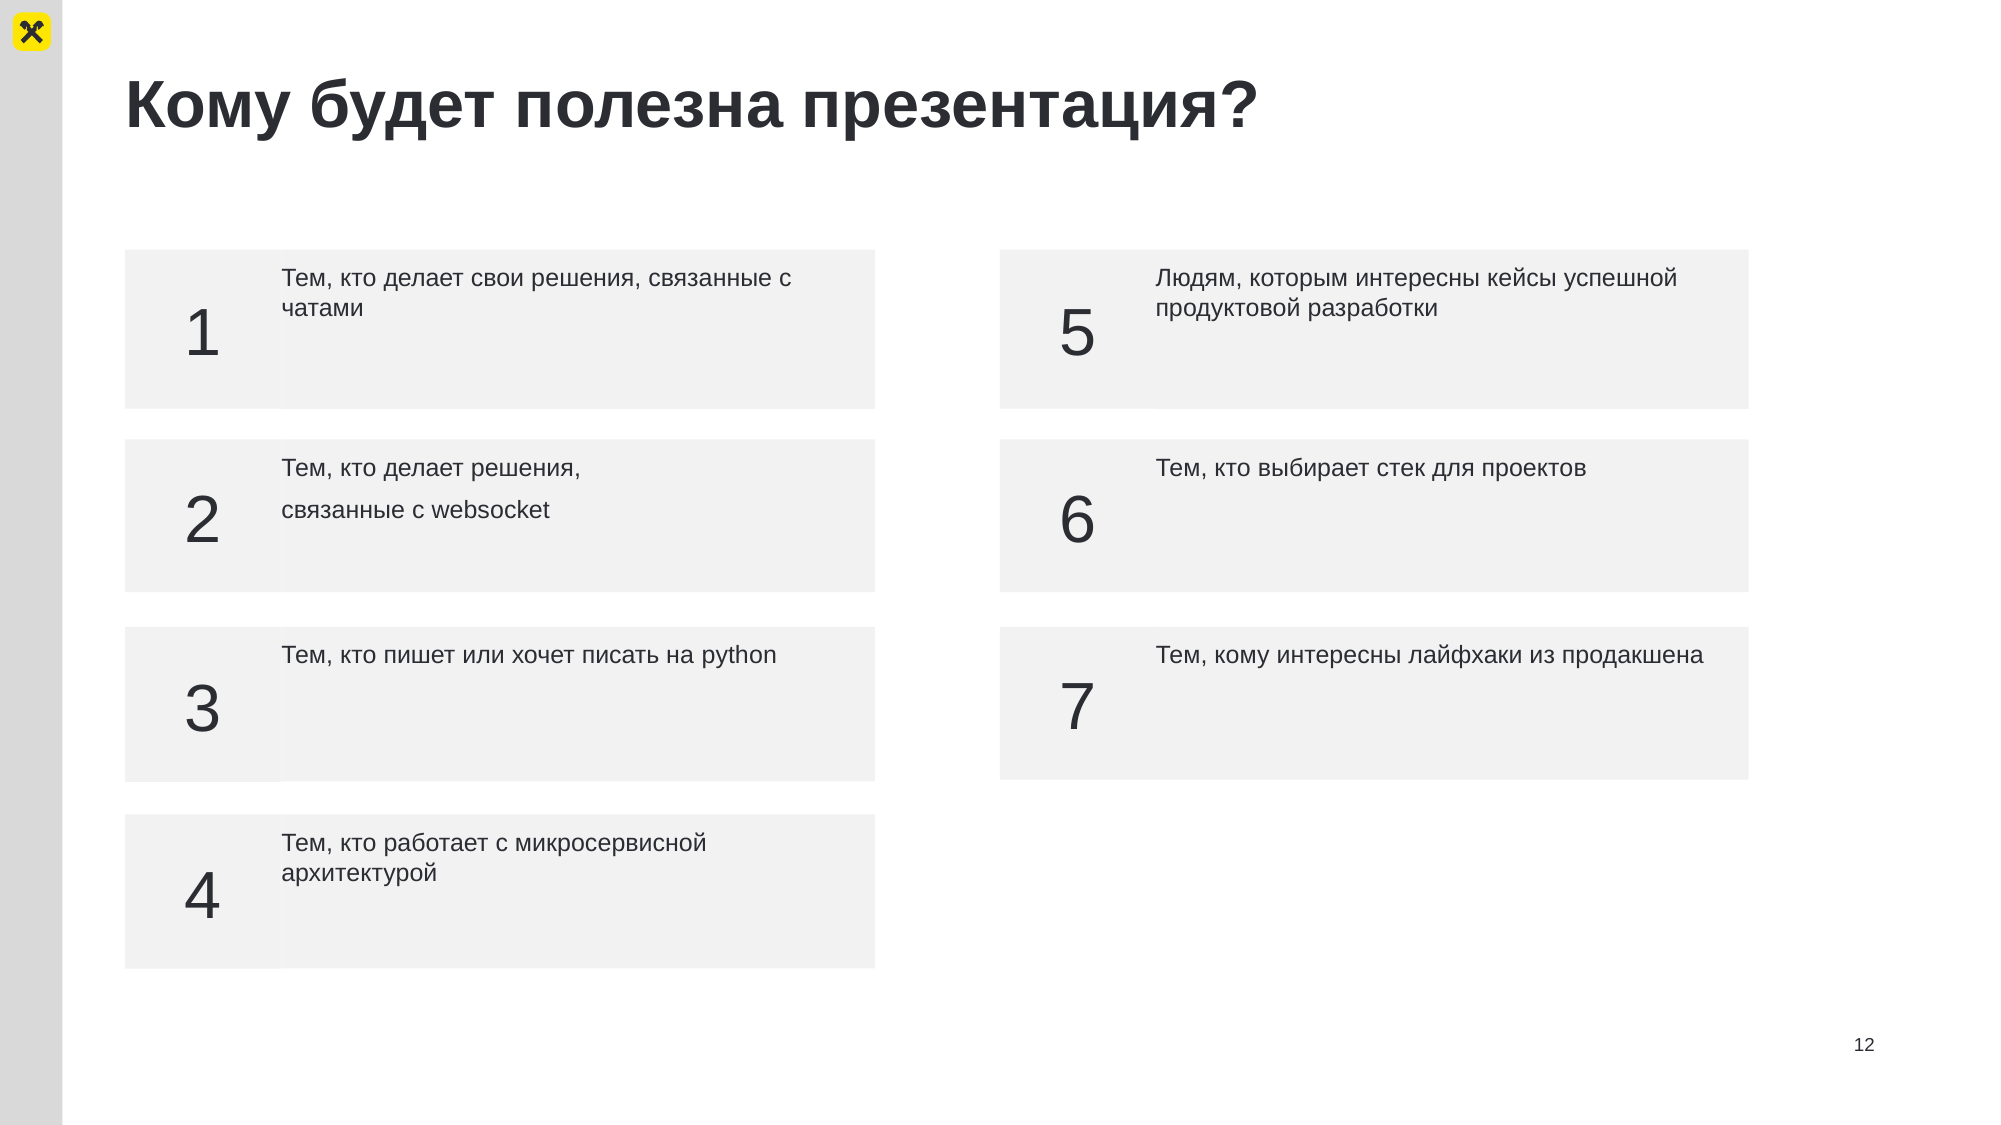

# Кому будет полезна презентация?
1
Тем, кто делает свои решения, связанные с чатами
5
Людям, которым интересны кейсы успешной продуктовой разработки
2
Тем, кто делает решения,
связанные с websocket
6
Тем, кто выбирает стек для проектов
3
Тем, кто пишет или хочет писать на python
7
Тем, кому интересны лайфхаки из продакшена
4
Тем, кто работает с микросервисной архитектурой
12